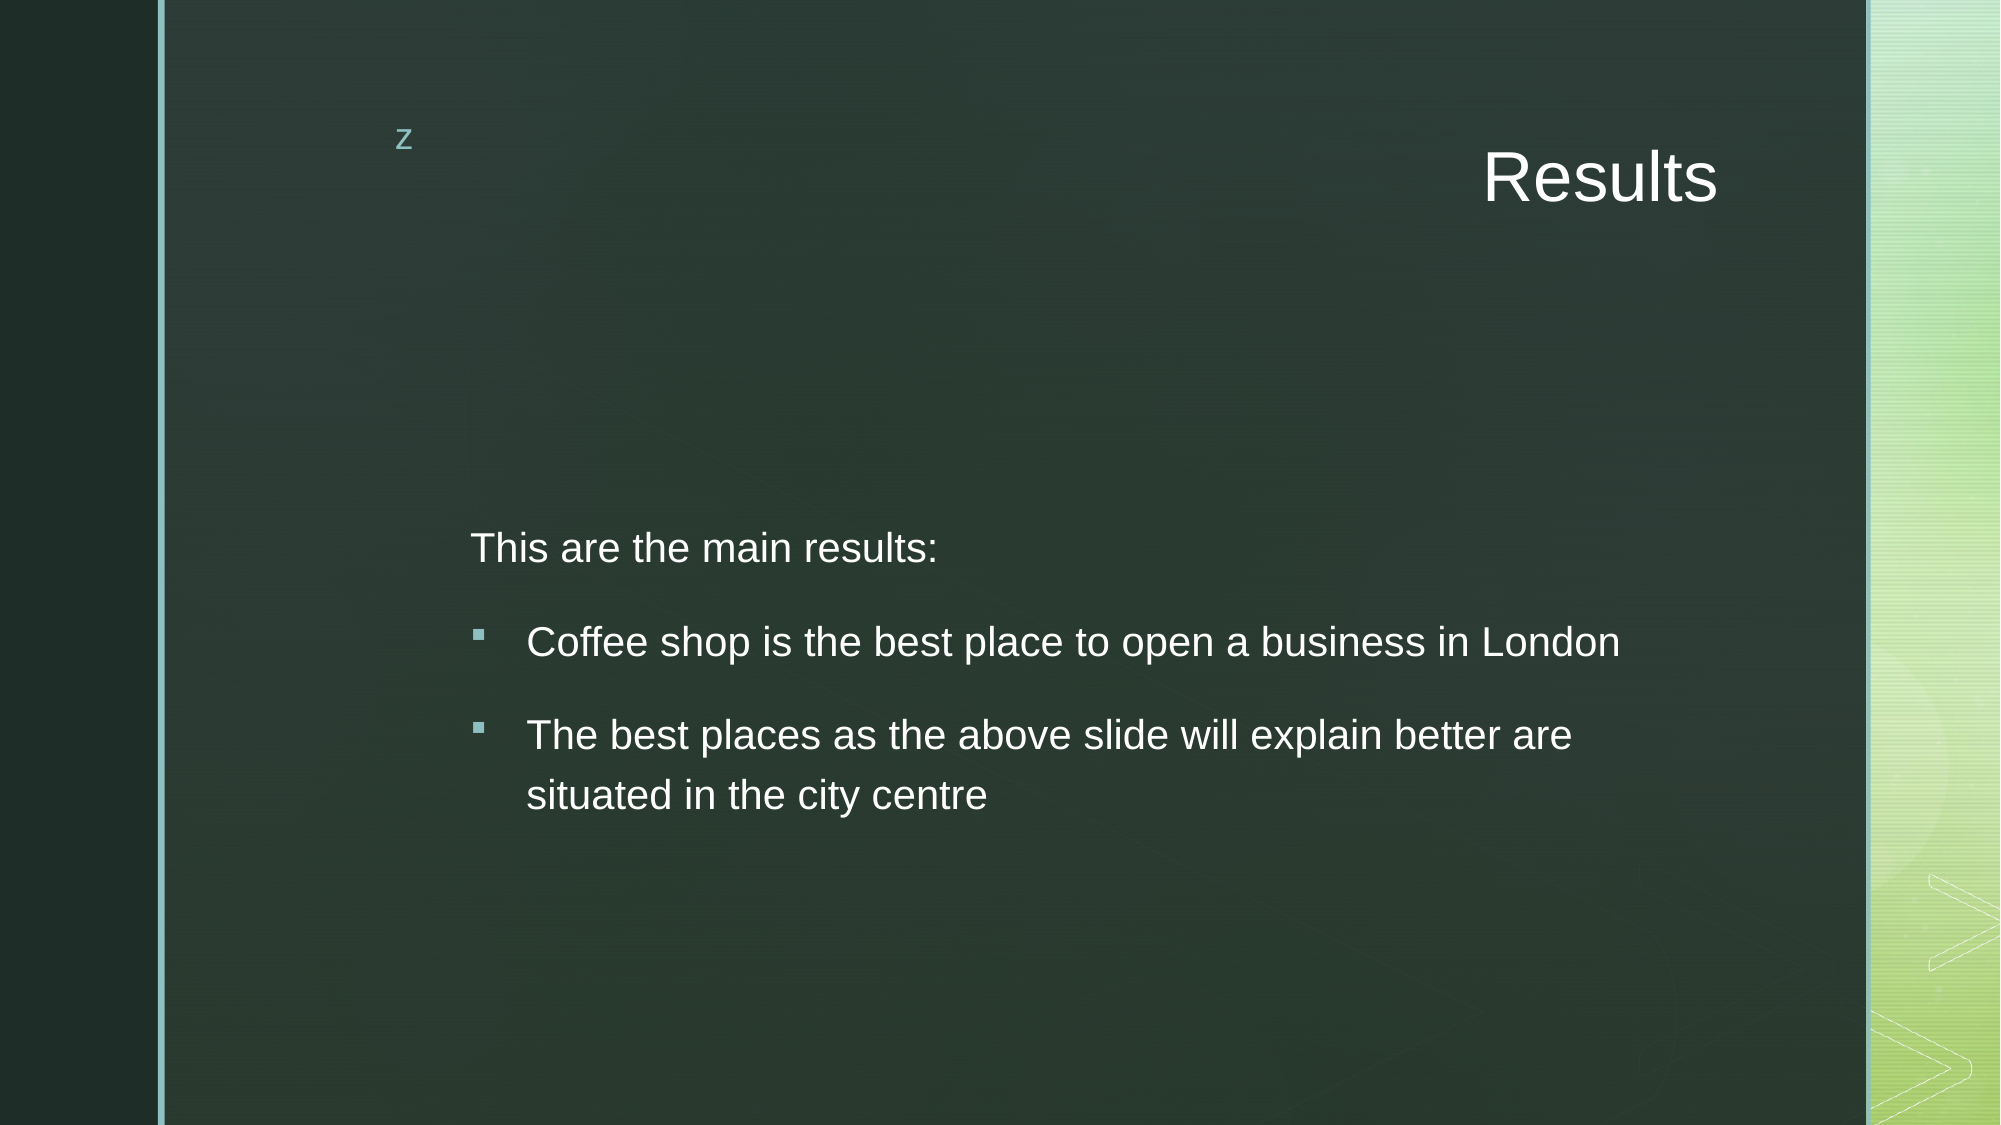

# Results
This are the main results:
Coffee shop is the best place to open a business in London
The best places as the above slide will explain better are situated in the city centre